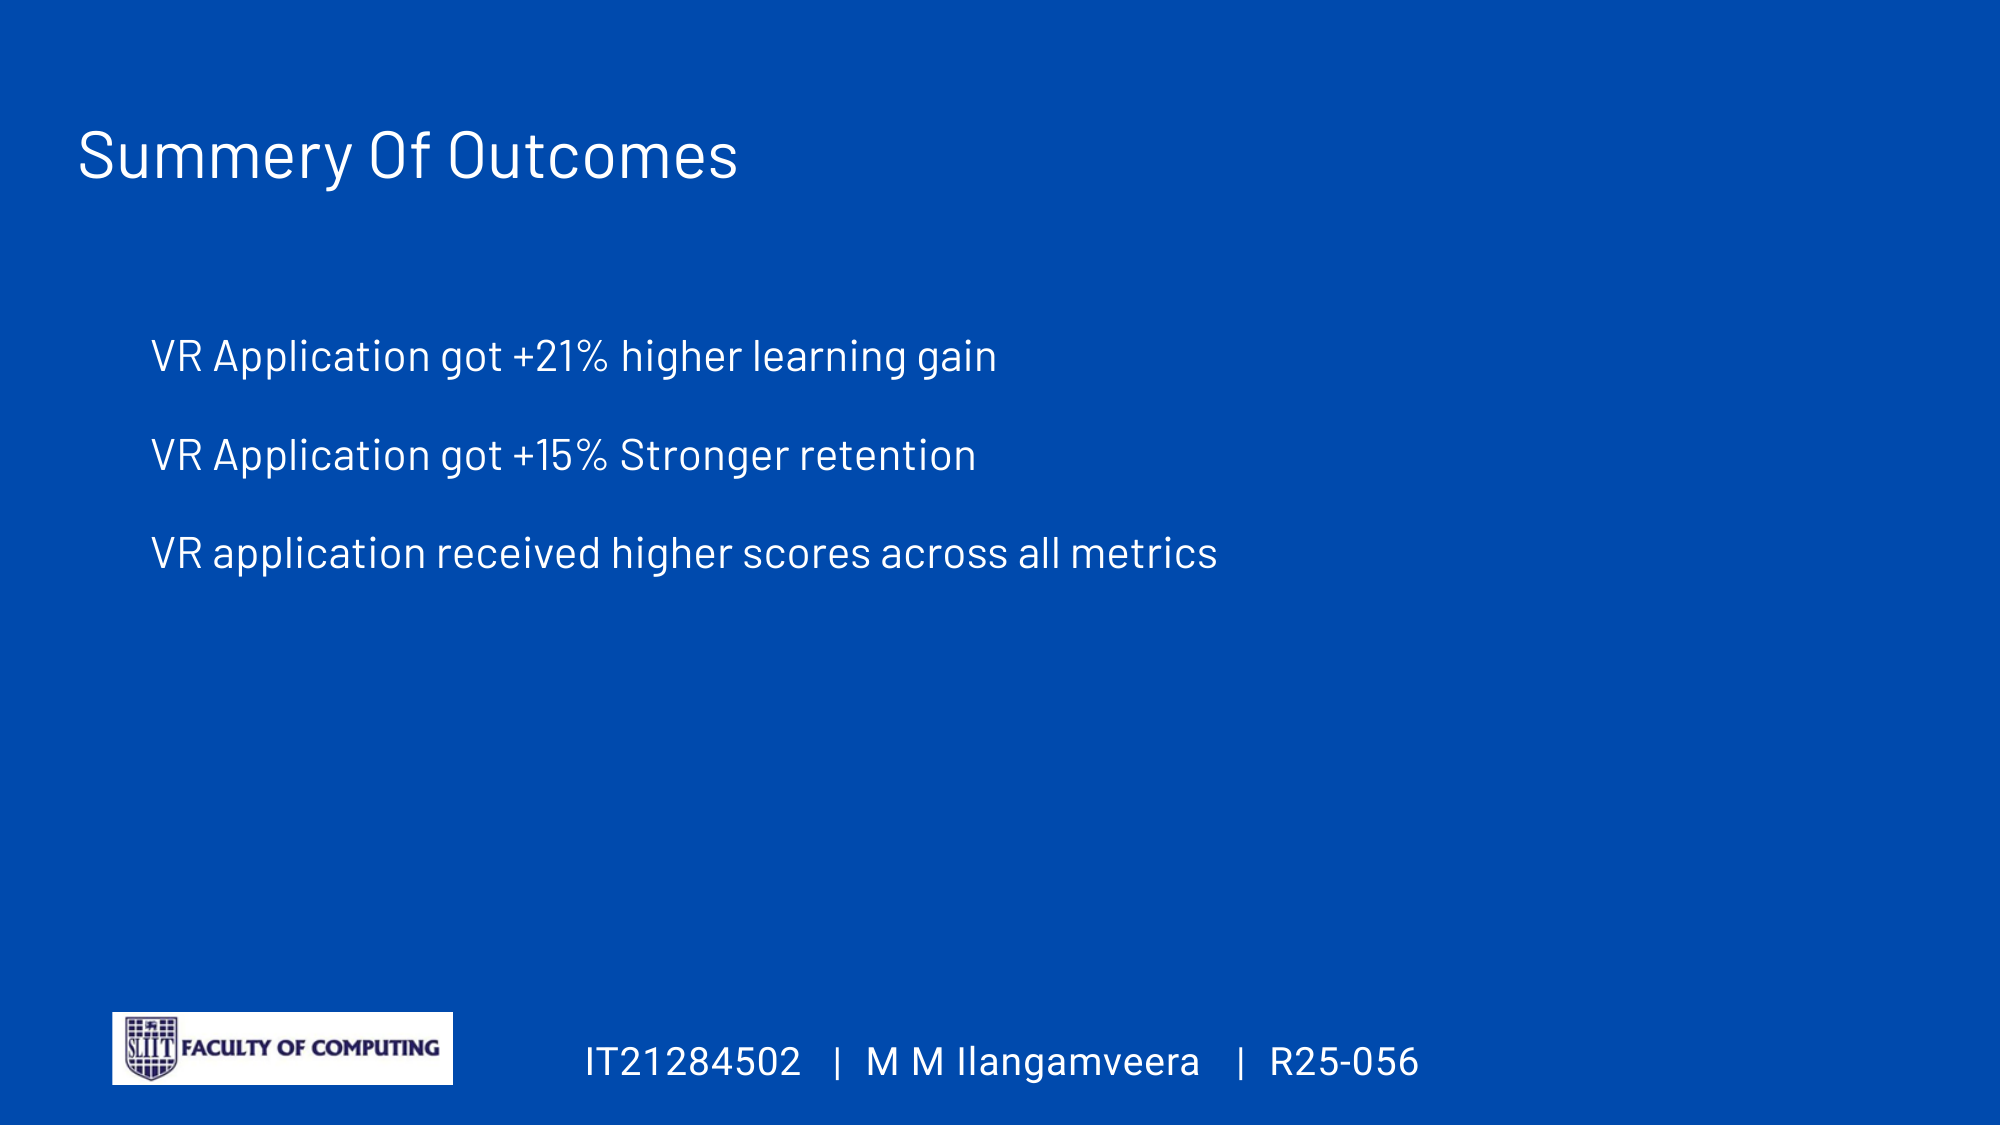

Summery Of Outcomes
VR Application got +21% higher learning gain
VR Application got +15% Stronger retention

VR application received higher scores across all metrics

M M Ilangamveera
R25-056
IT21284502
|
|